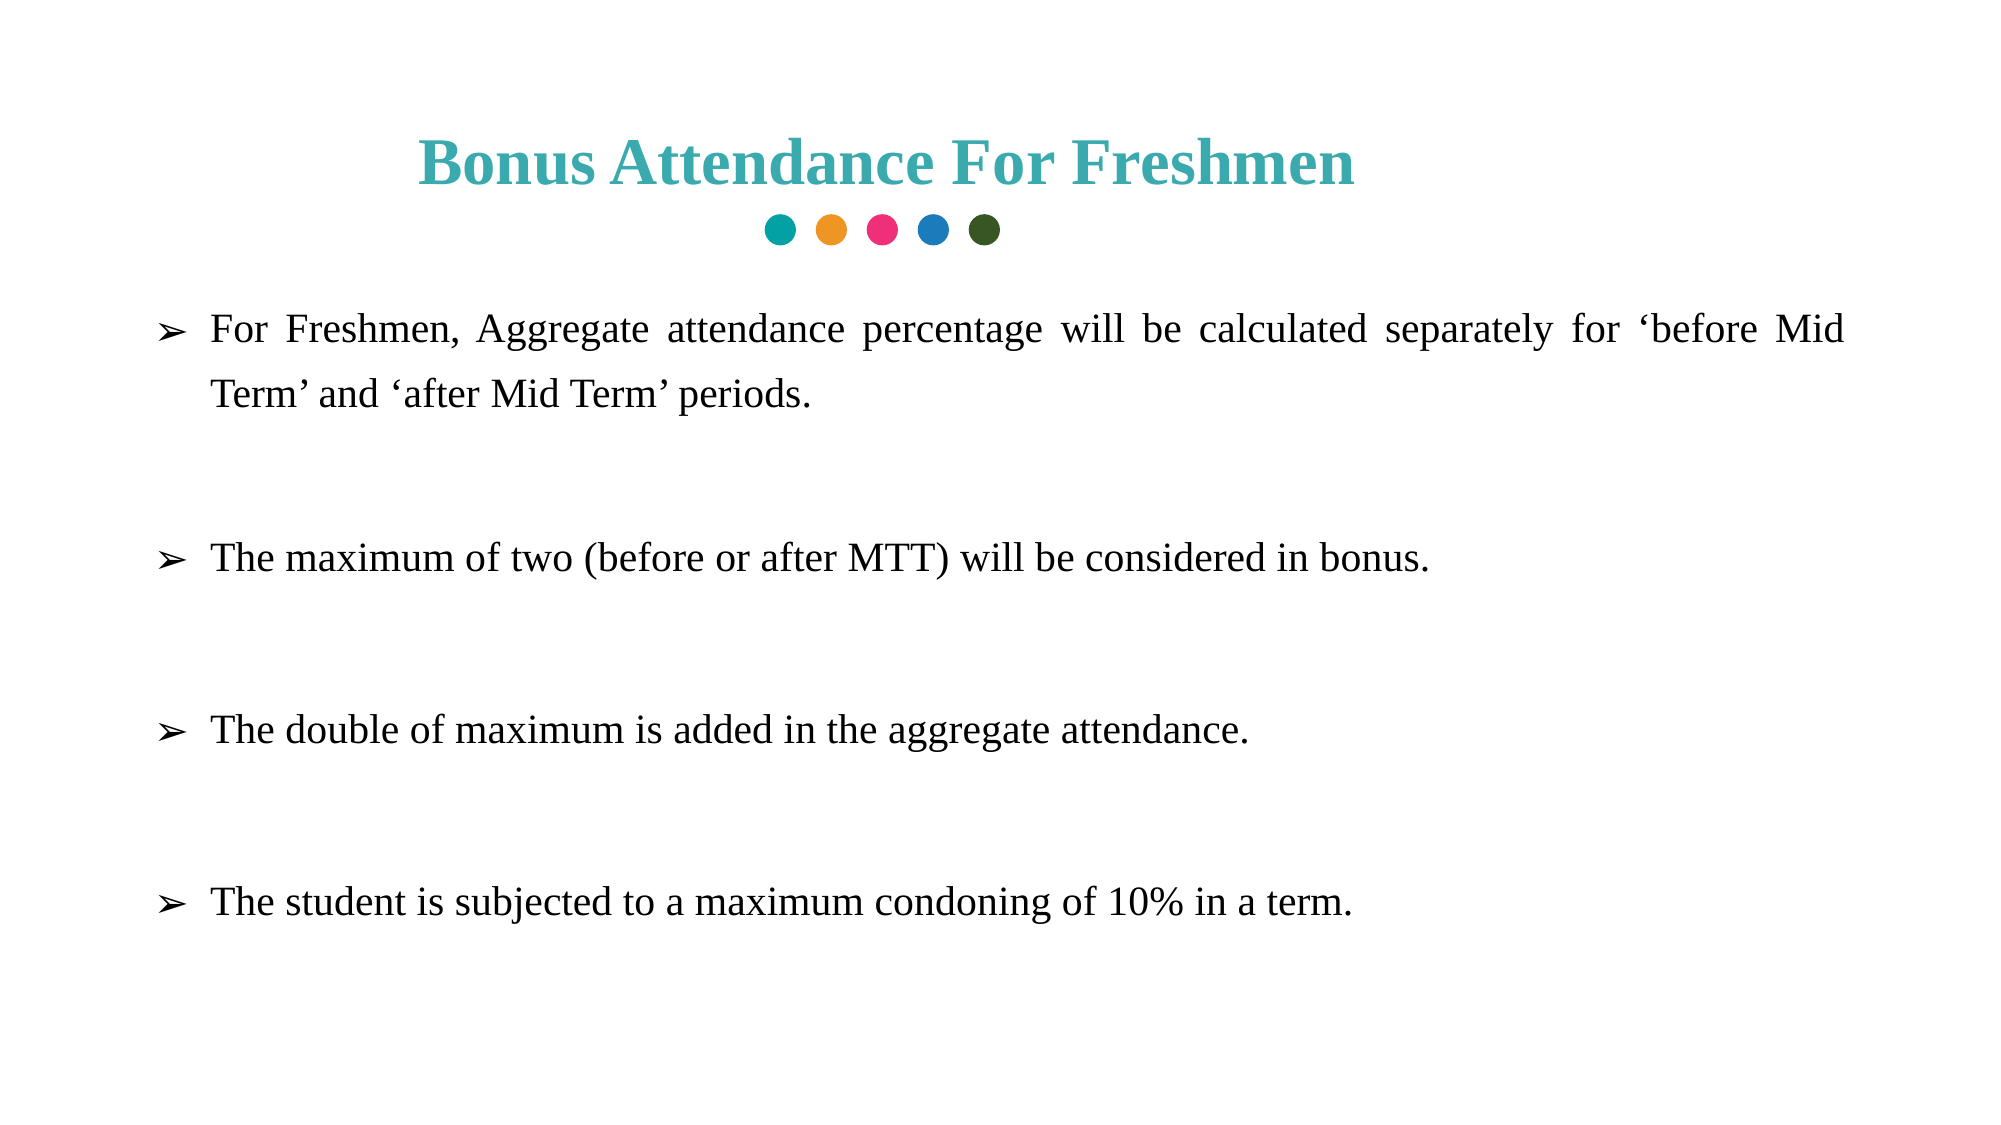

Bonus Attendance For Freshmen

For Freshmen, Aggregate attendance percentage will be calculated separately for ‘before Mid Term’ and ‘after Mid Term’ periods.

The maximum of two (before or after MTT) will be considered in bonus.

The double of maximum is added in the aggregate attendance.

The student is subjected to a maximum condoning of 10% in a term.